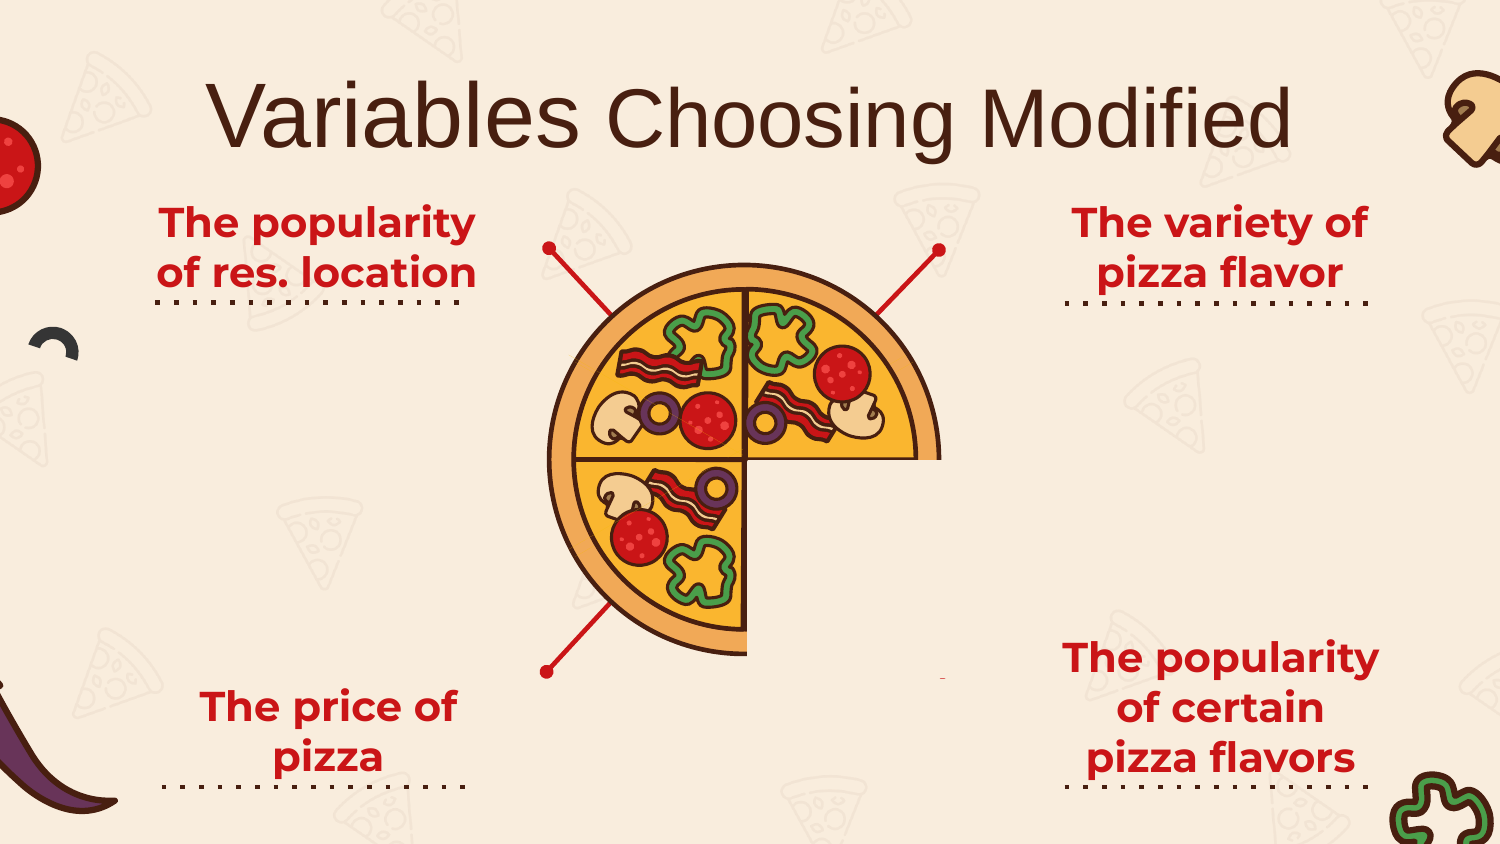

# Variables Choosing Modified
The popularity of res. location
The variety of pizza flavor

The popularity of certain pizza flavors
The price of pizza